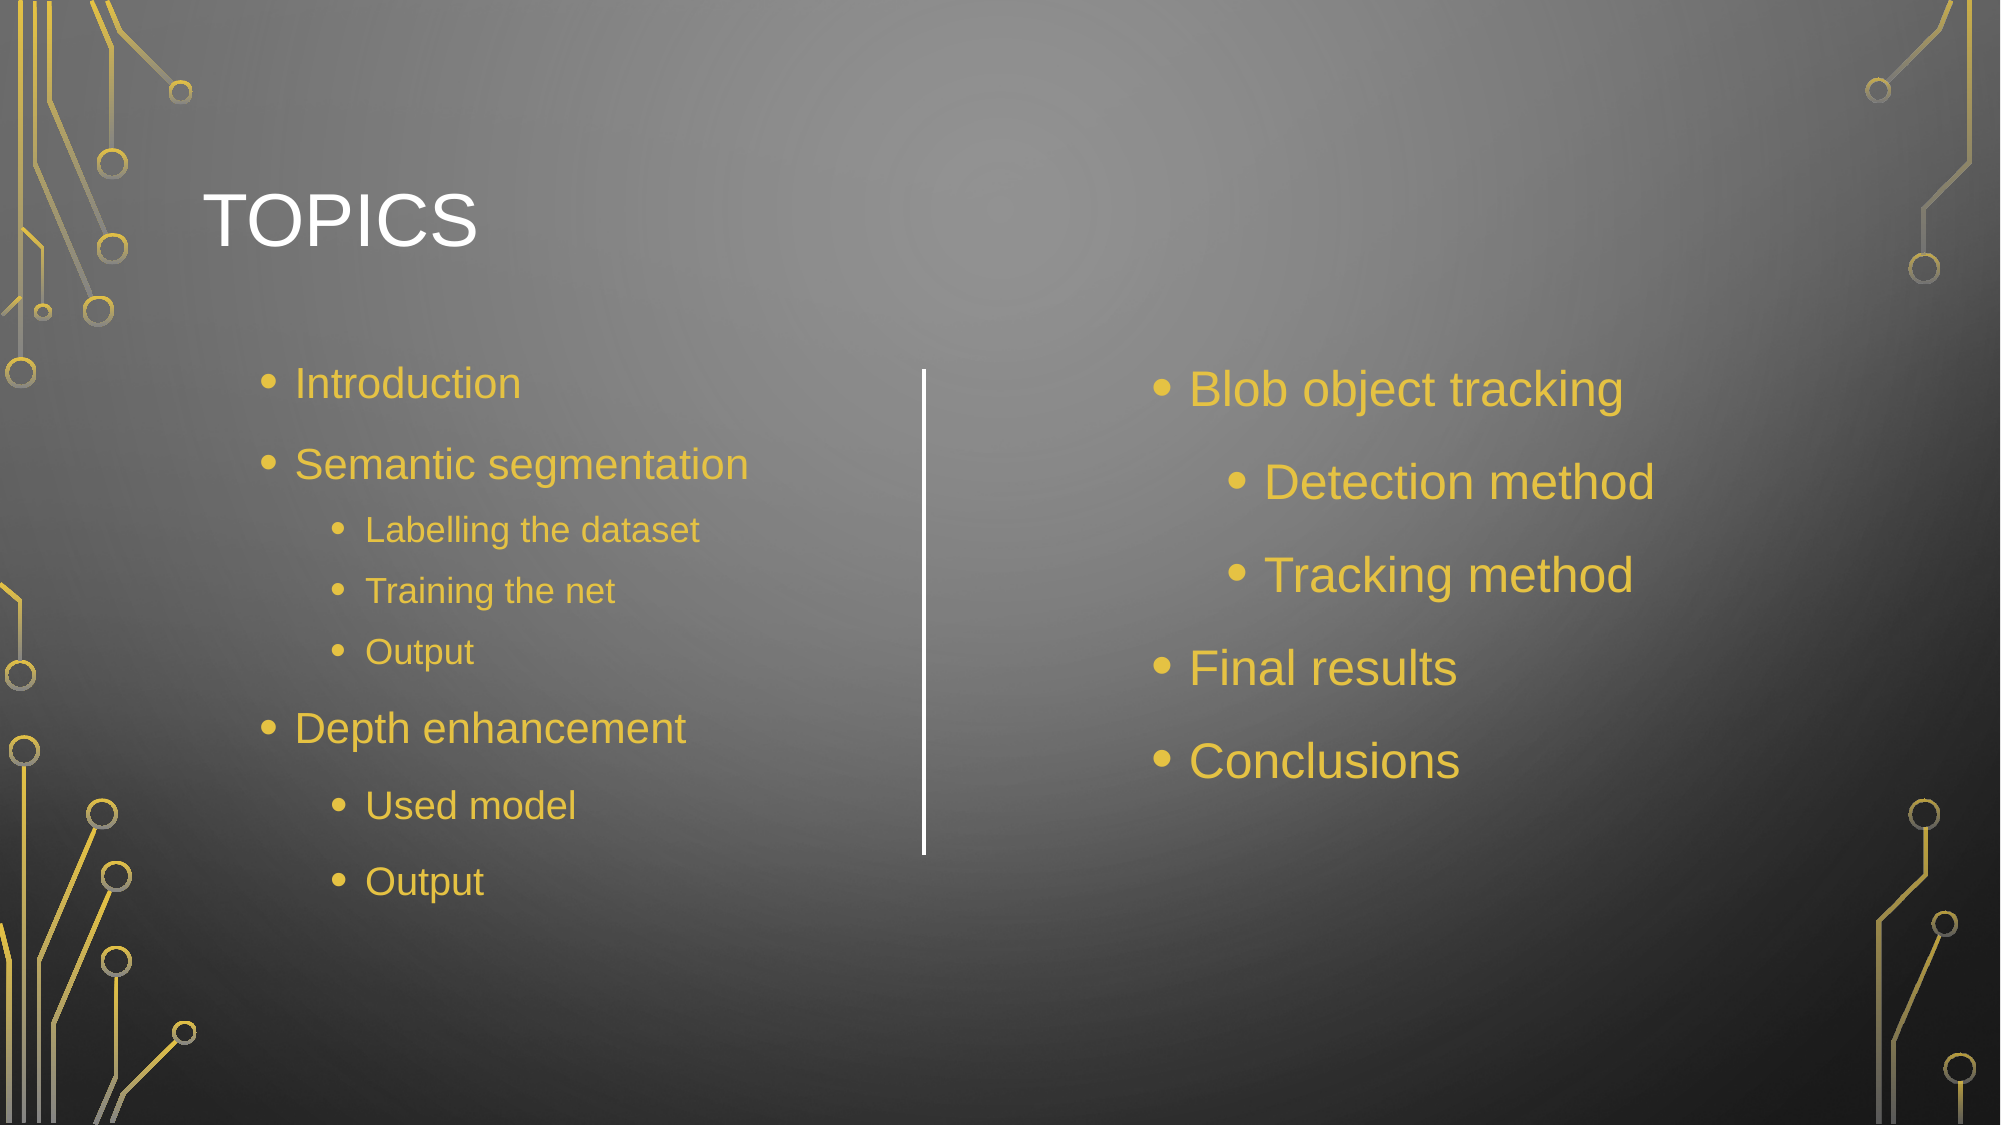

# TOPICS
Introduction
Semantic segmentation
Labelling the dataset
Training the net
Output
Depth enhancement
Used model
Output
Blob object tracking
Detection method
Tracking method
Final results
Conclusions